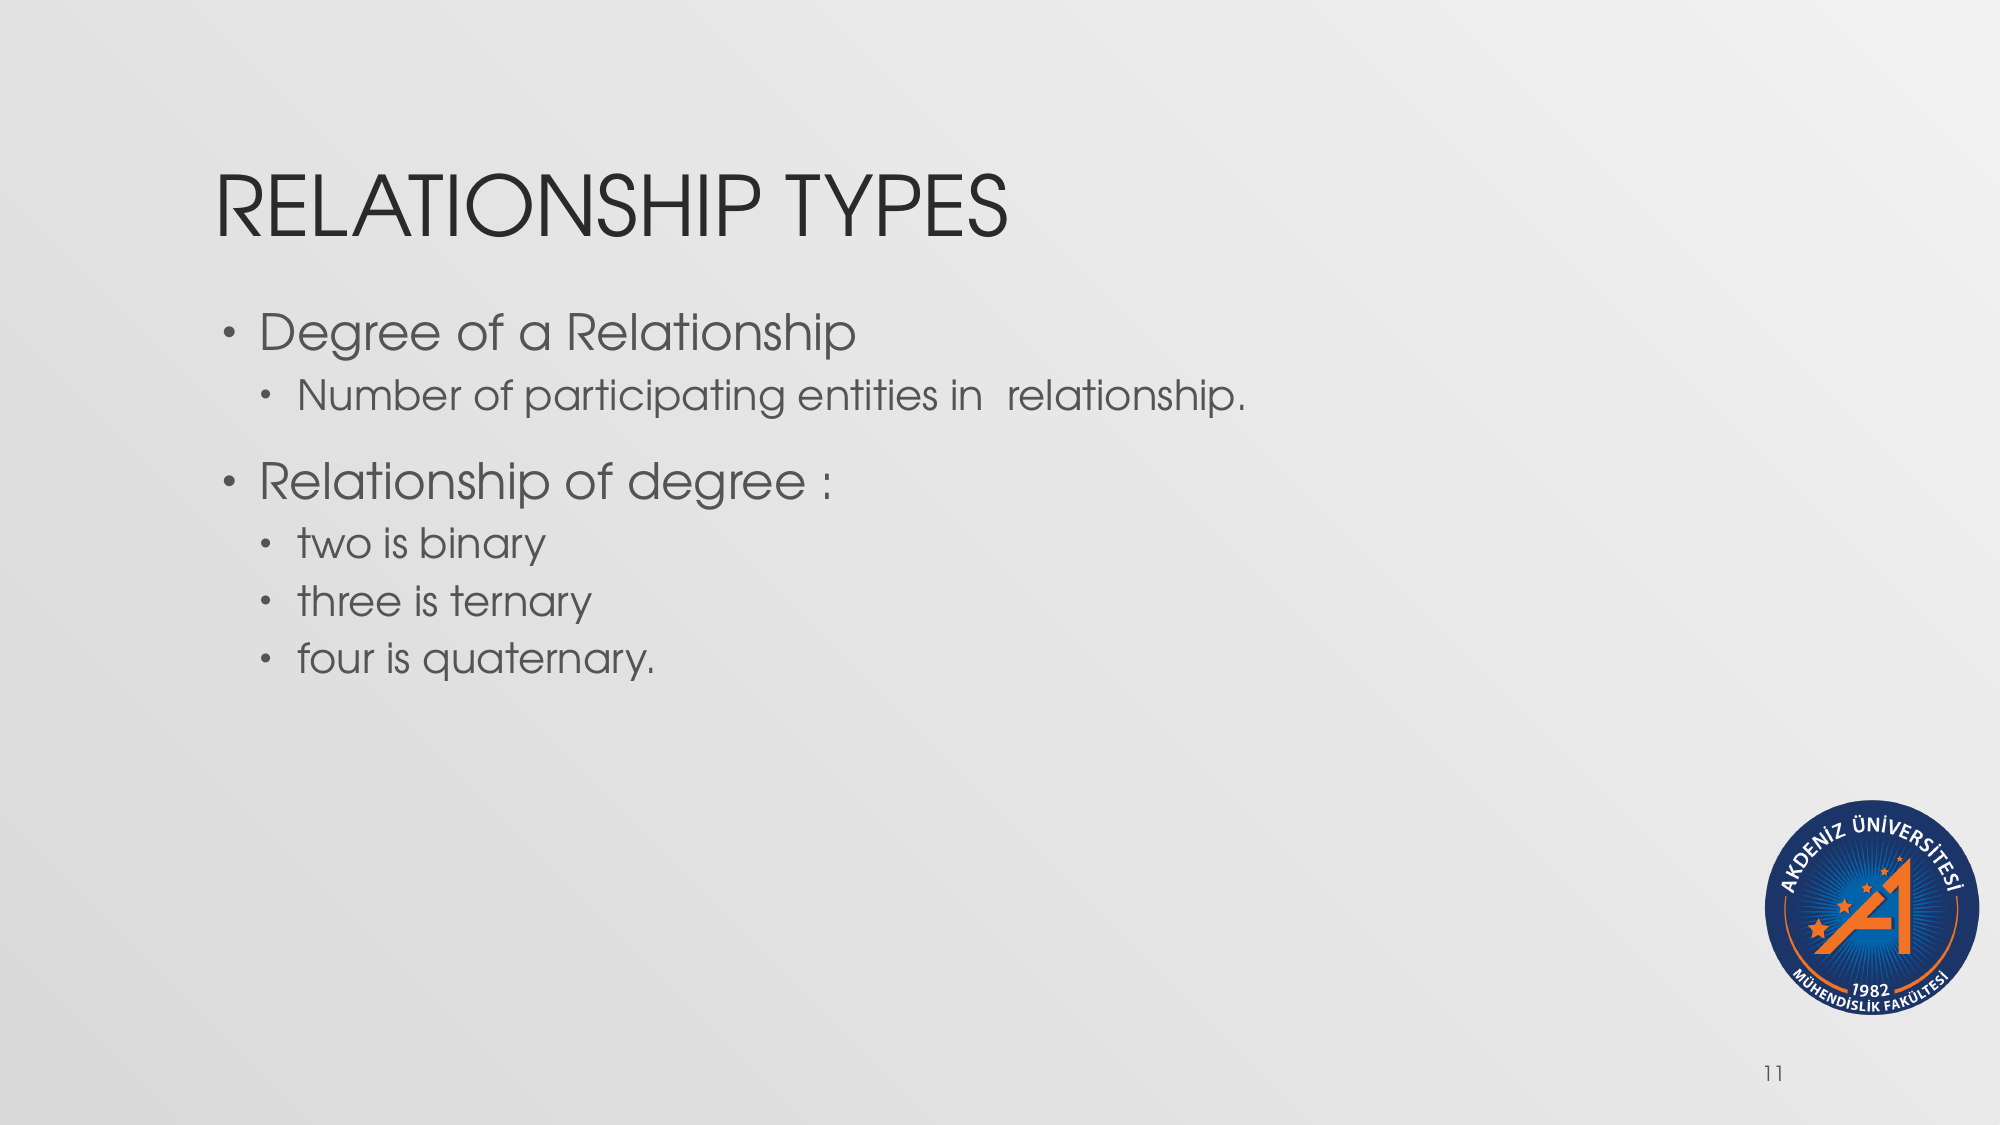

# Relationship Types
Degree of a Relationship
Number of participating entities in  relationship.
Relationship of degree :
two is binary
three is ternary
four is quaternary.
11